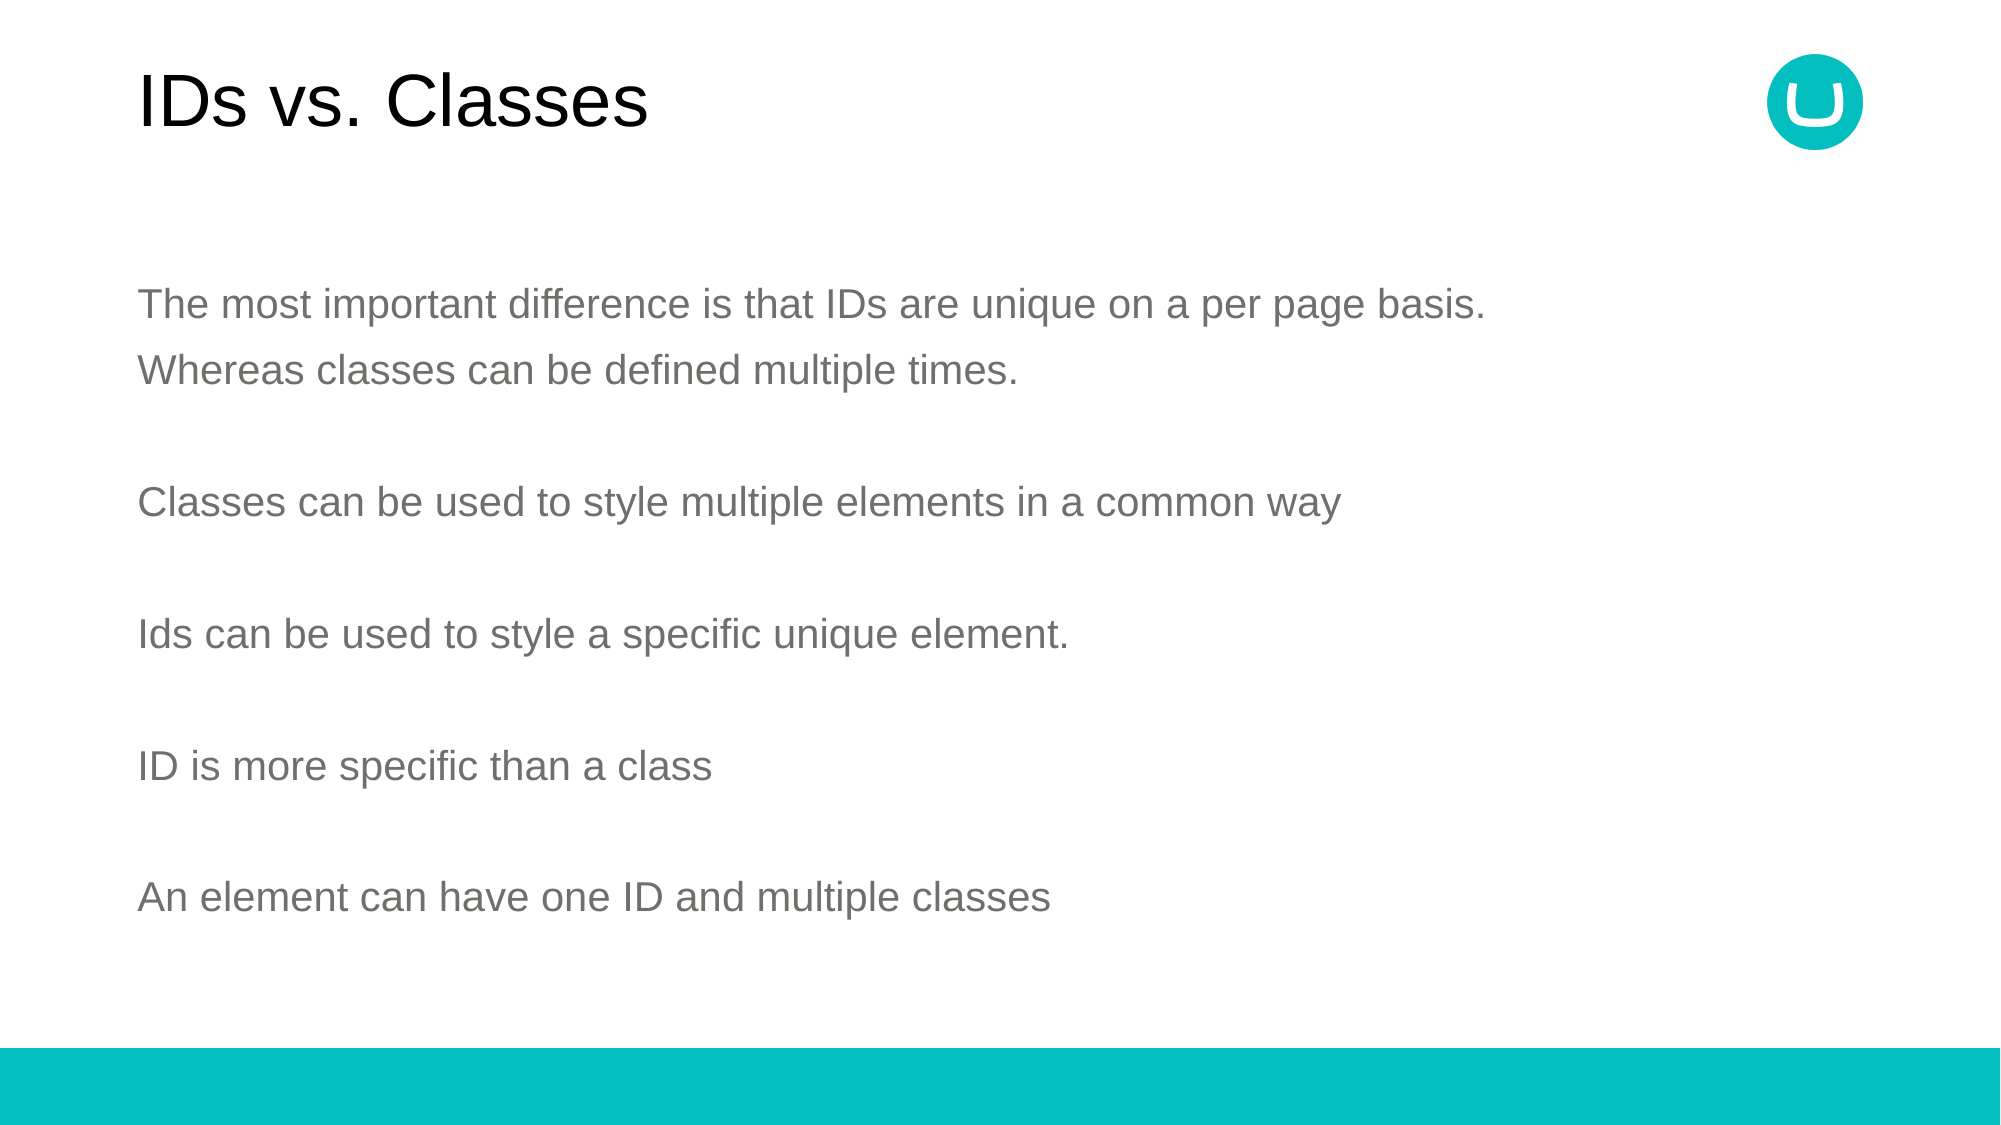

# IDs vs. Classes
The most important difference is that IDs are unique on a per page basis.
Whereas classes can be defined multiple times.

Classes can be used to style multiple elements in a common way

Ids can be used to style a specific unique element.

ID is more specific than a class

An element can have one ID and multiple classes